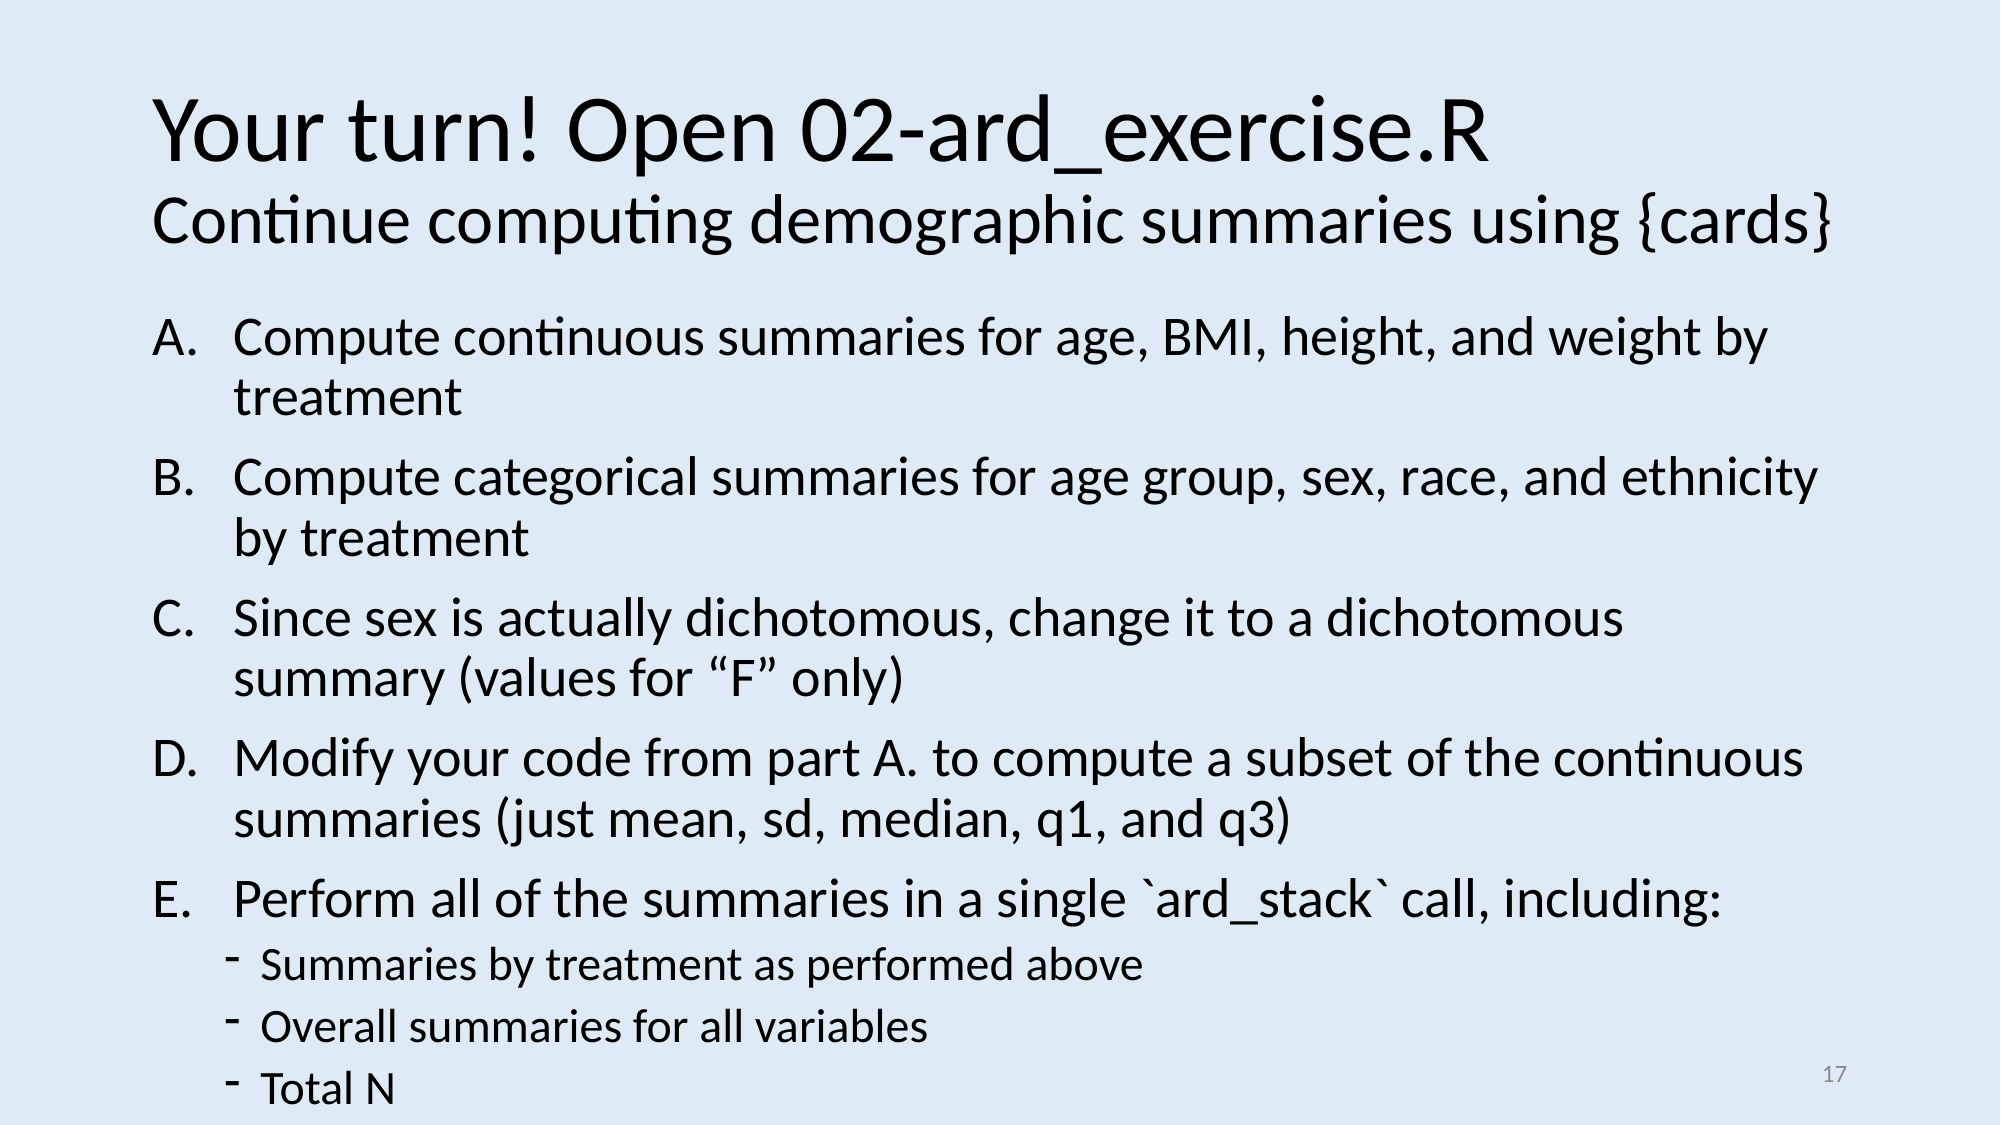

# Your turn! Open 02-ard_exercise.R Continue computing demographic summaries using {cards}
Compute continuous summaries for age, BMI, height, and weight by treatment
Compute categorical summaries for age group, sex, race, and ethnicity by treatment
Since sex is actually dichotomous, change it to a dichotomous summary (values for “F” only)
Modify your code from part A. to compute a subset of the continuous summaries (just mean, sd, median, q1, and q3)
Perform all of the summaries in a single `ard_stack` call, including:
Summaries by treatment as performed above
Overall summaries for all variables
Total N
17